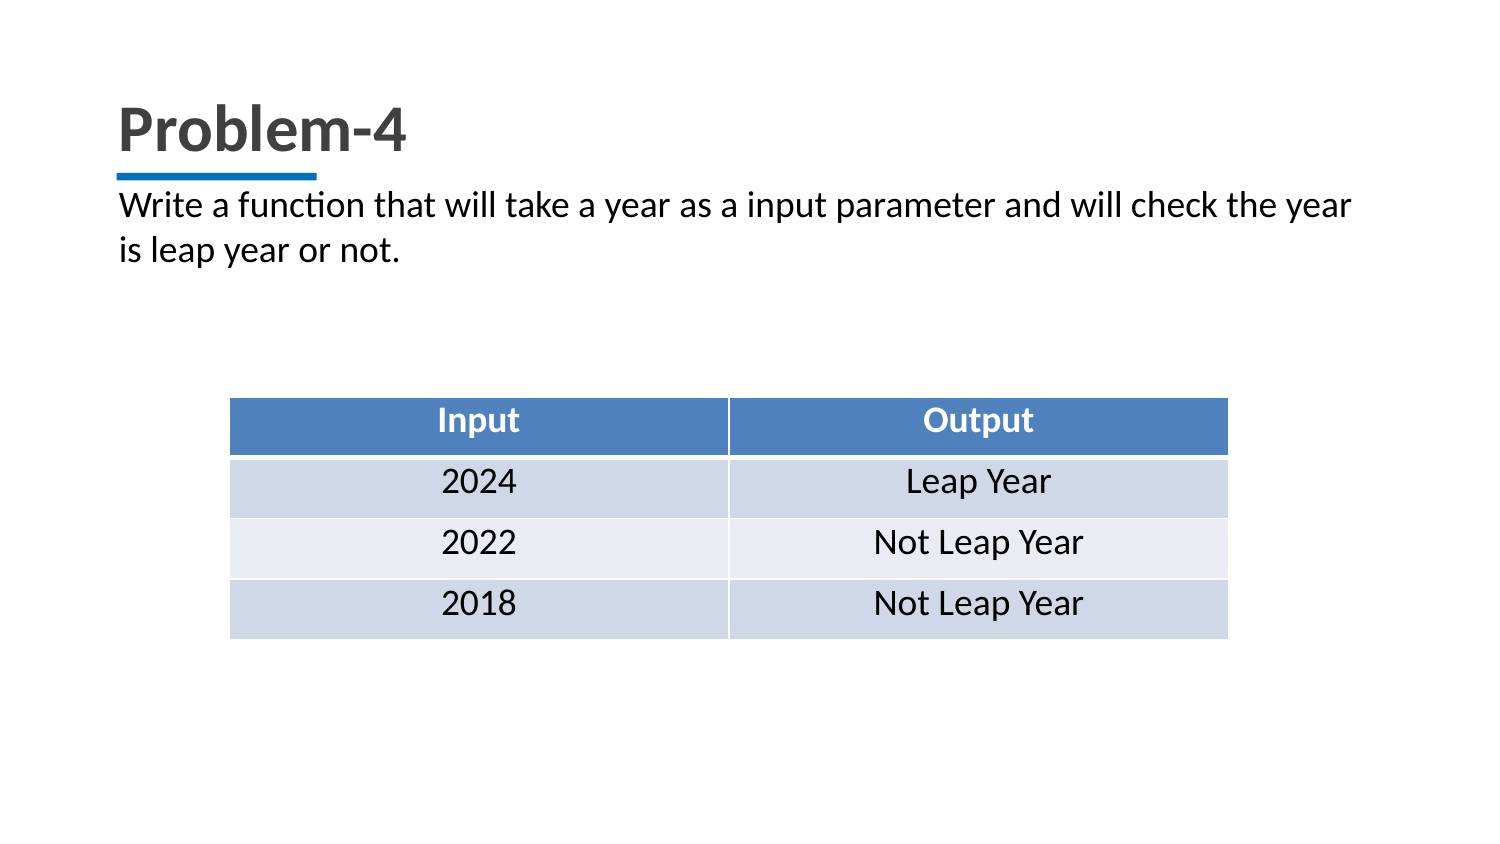

Problem-4
Write a function that will take a year as a input parameter and will check the year is leap year or not.

| Input | Output |
| --- | --- |
| 2024 | Leap Year |
| 2022 | Not Leap Year |
| 2018 | Not Leap Year |